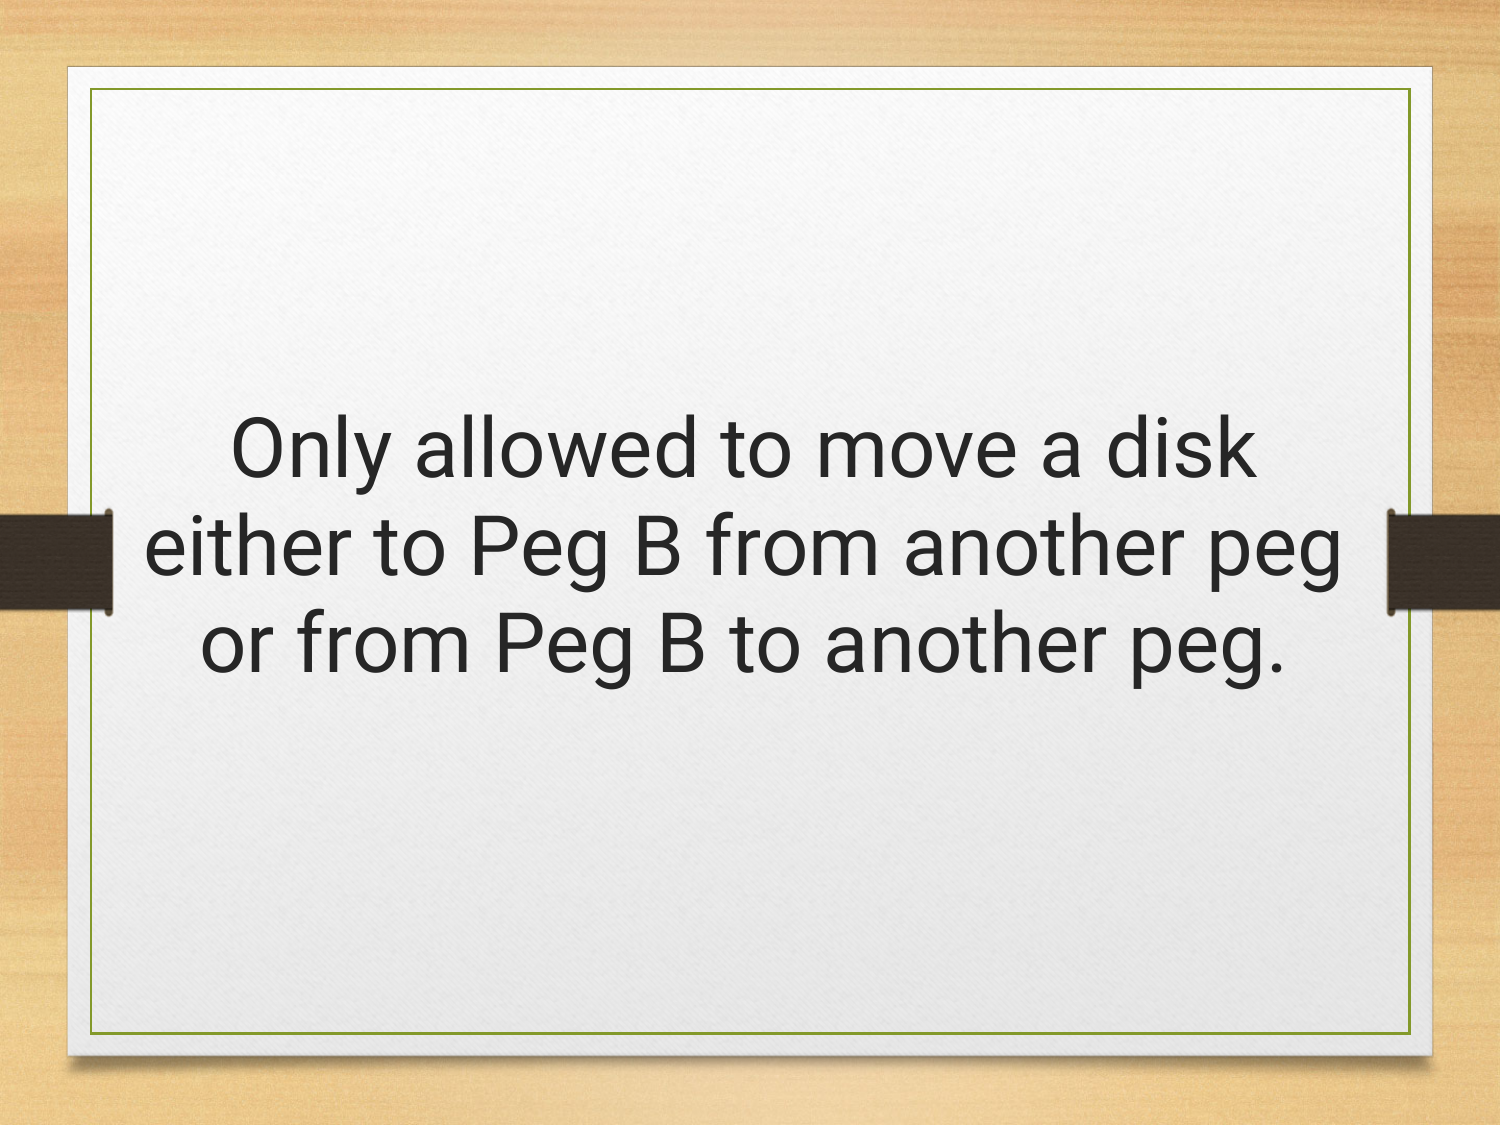

Only allowed to move a disk either to Peg B from another peg or from Peg B to another peg.